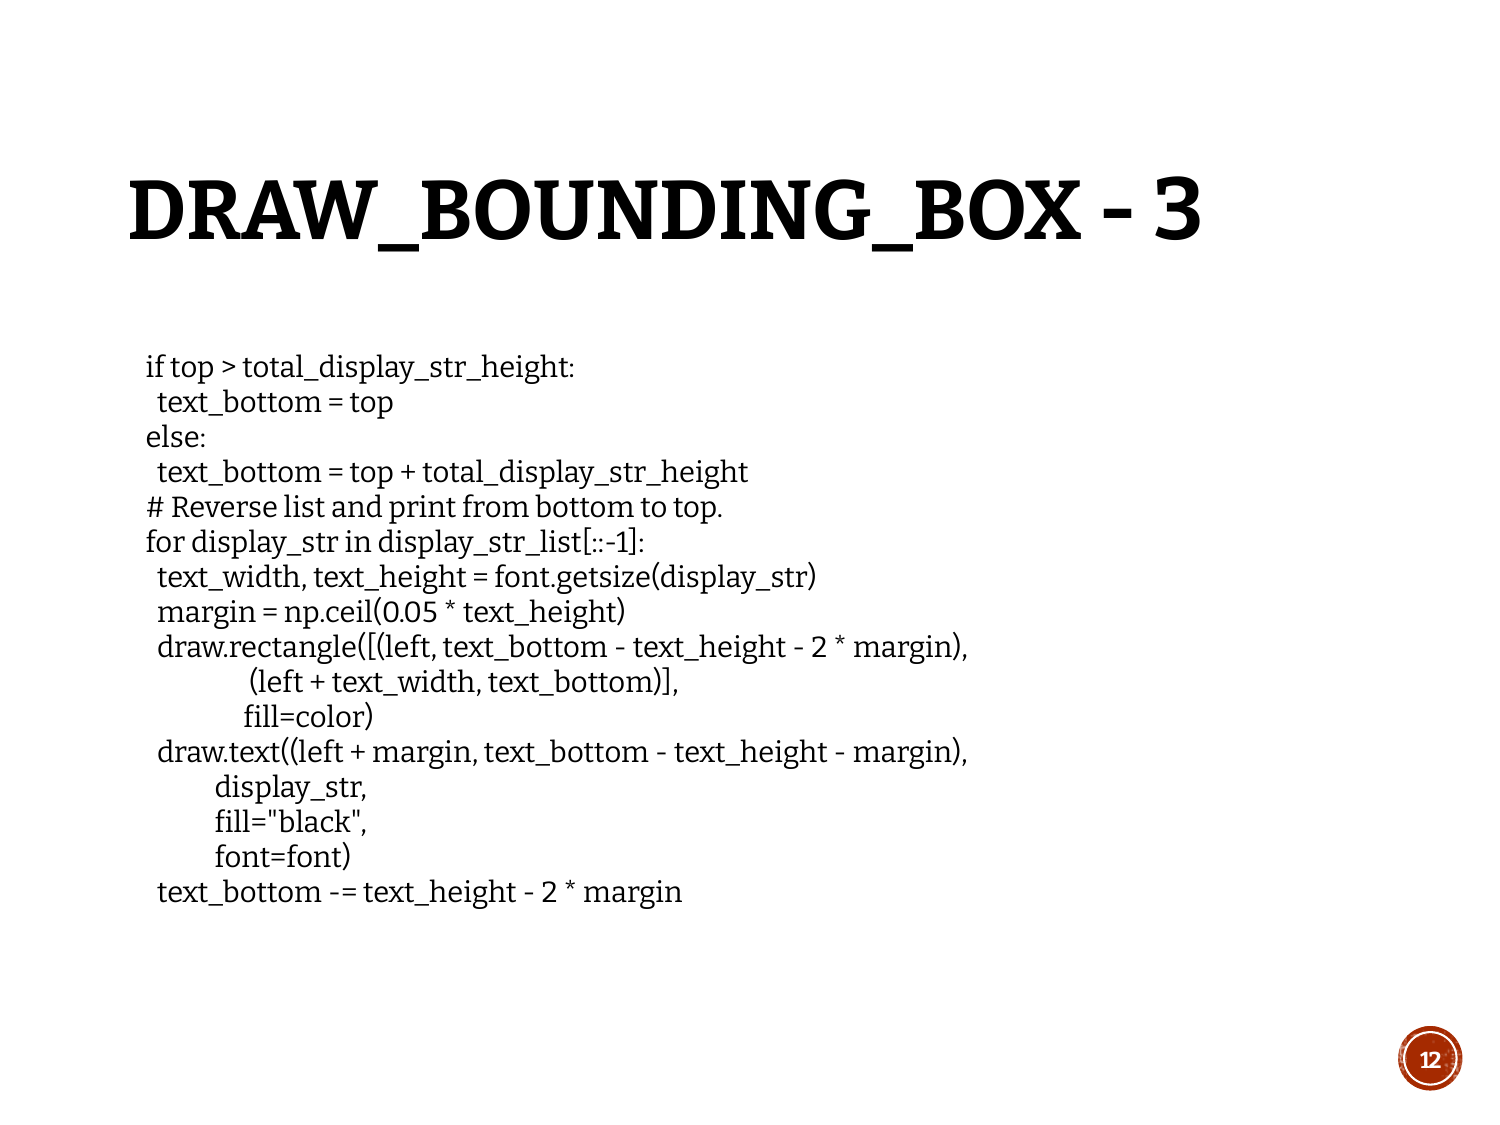

# draw_bounding_box - 3
| if top > total\_display\_str\_height:     text\_bottom = top   else:     text\_bottom = top + total\_display\_str\_height   # Reverse list and print from bottom to top.   for display\_str in display\_str\_list[::-1]:     text\_width, text\_height = font.getsize(display\_str)     margin = np.ceil(0.05 \* text\_height)     draw.rectangle([(left, text\_bottom - text\_height - 2 \* margin),                     (left + text\_width, text\_bottom)],                    fill=color)     draw.text((left + margin, text\_bottom - text\_height - margin),               display\_str,               fill="black",               font=font)     text\_bottom -= text\_height - 2 \* margin |
| --- |
12